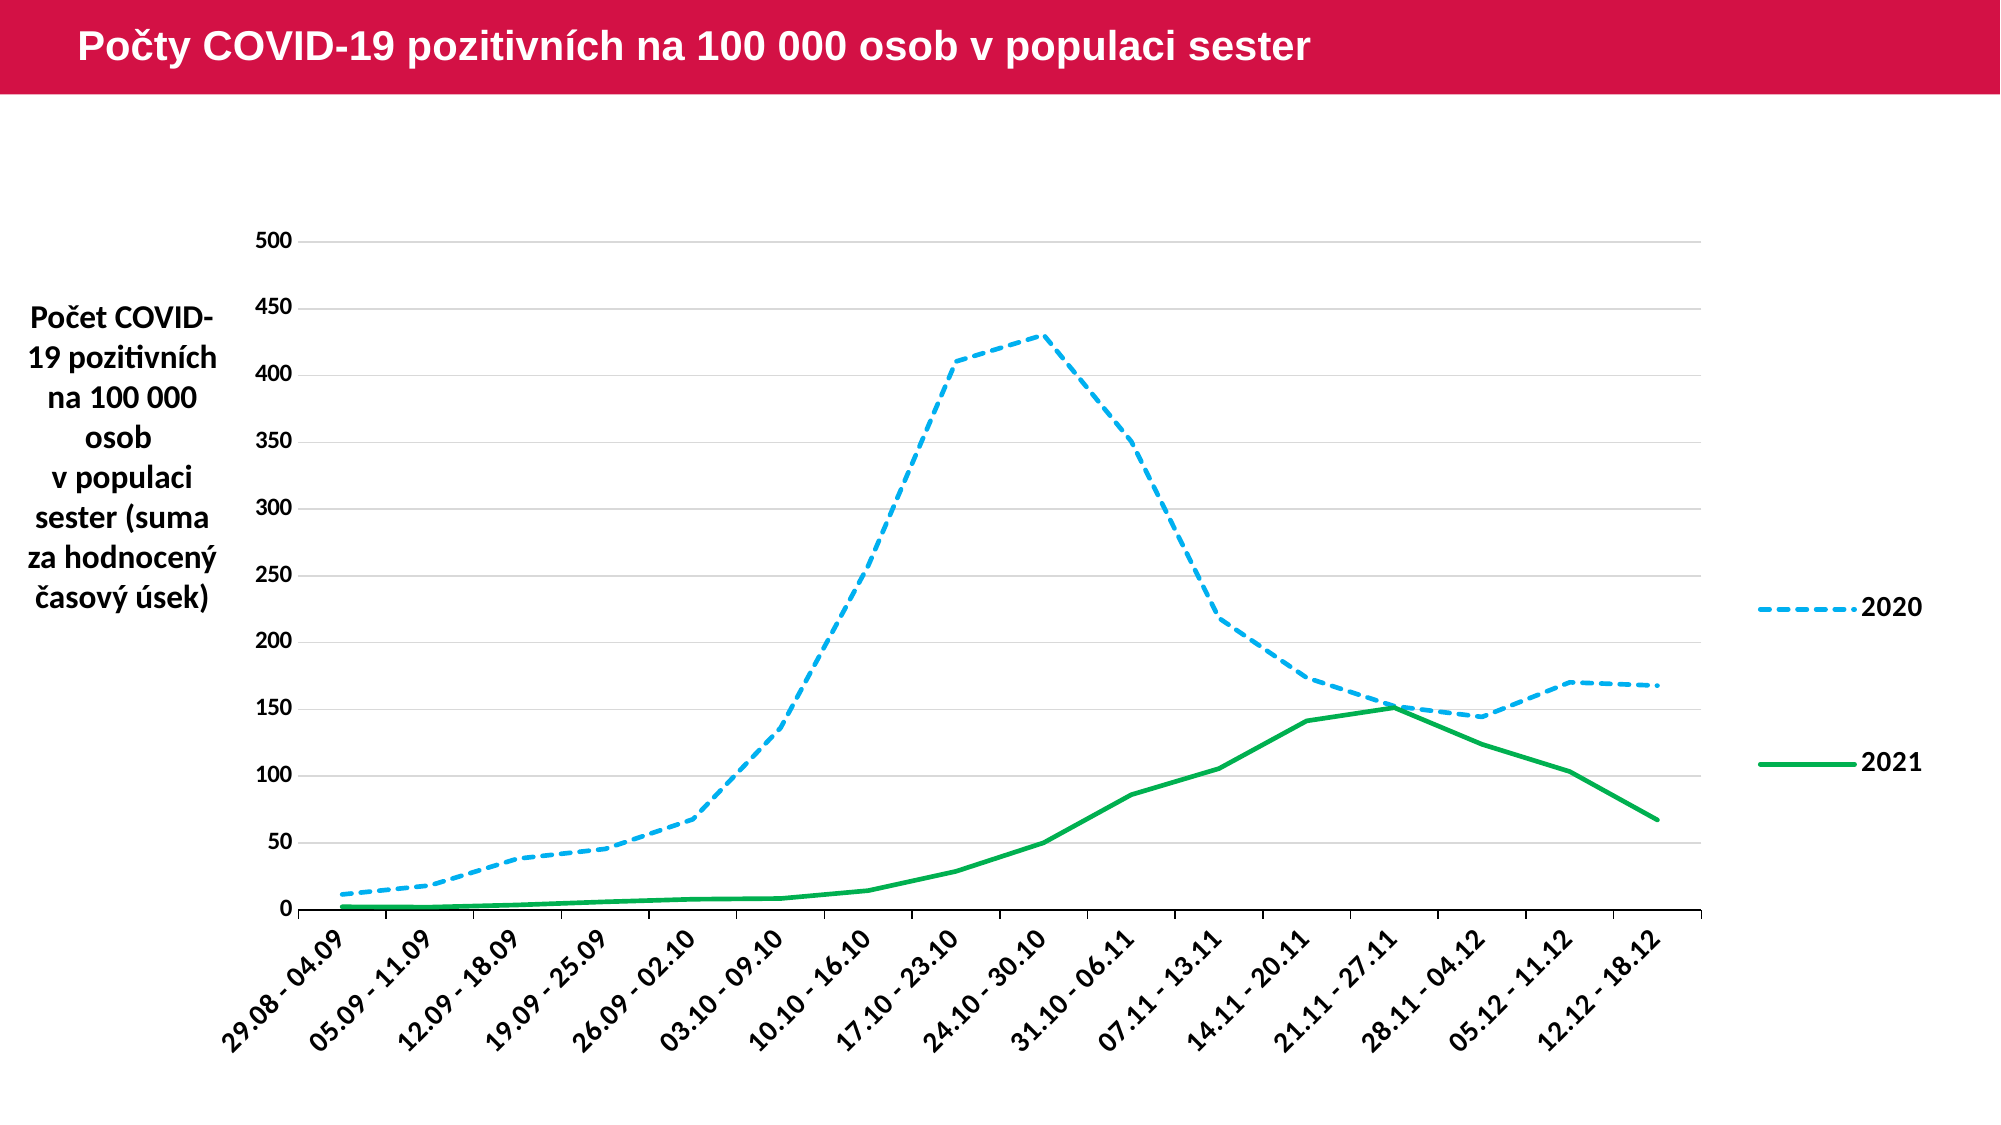

# Počty COVID-19 pozitivních na 100 000 osob v populaci sester

### Chart

| Category | 2020 | 2021 |
|---|---|---|
| 29.08 - 04.09 | 11.4181641 | 2.2051385 |
| 05.09 - 11.09 | 18.1623119 | 1.9280639 |
| 12.09 - 18.09 | 38.2461335 | 3.5777929 |
| 19.09 - 25.09 | 45.4989081 | 5.9123351 |
| 26.09 - 02.10 | 67.7369003 | 7.8310579 |
| 03.10 - 09.10 | 136.1464667 | 8.3784533 |
| 10.10 - 16.10 | 257.7330406 | 14.2844585 |
| 17.10 - 23.10 | 410.5120148 | 28.706031 |
| 24.10 - 30.10 | 430.463946 | 50.1320602 |
| 31.10 - 06.11 | 350.653535 | 86.1221148 |
| 07.11 - 13.11 | 218.3448706 | 105.6410101 |
| 14.11 - 20.11 | 173.71986 | 141.37742 |
| 21.11 - 27.11 | 152.4080754 | 151.290088 |
| 28.11 - 04.12 | 144.3264027 | 123.8418178 |
| 05.12 - 11.12 | 170.2731169 | 103.4359439 |
| 12.12 - 18.12 | 167.7594135 | 67.1731263 |
Počet COVID-19 pozitivních na 100 000 osob  v populaci sester (suma za hodnocený časový úsek)